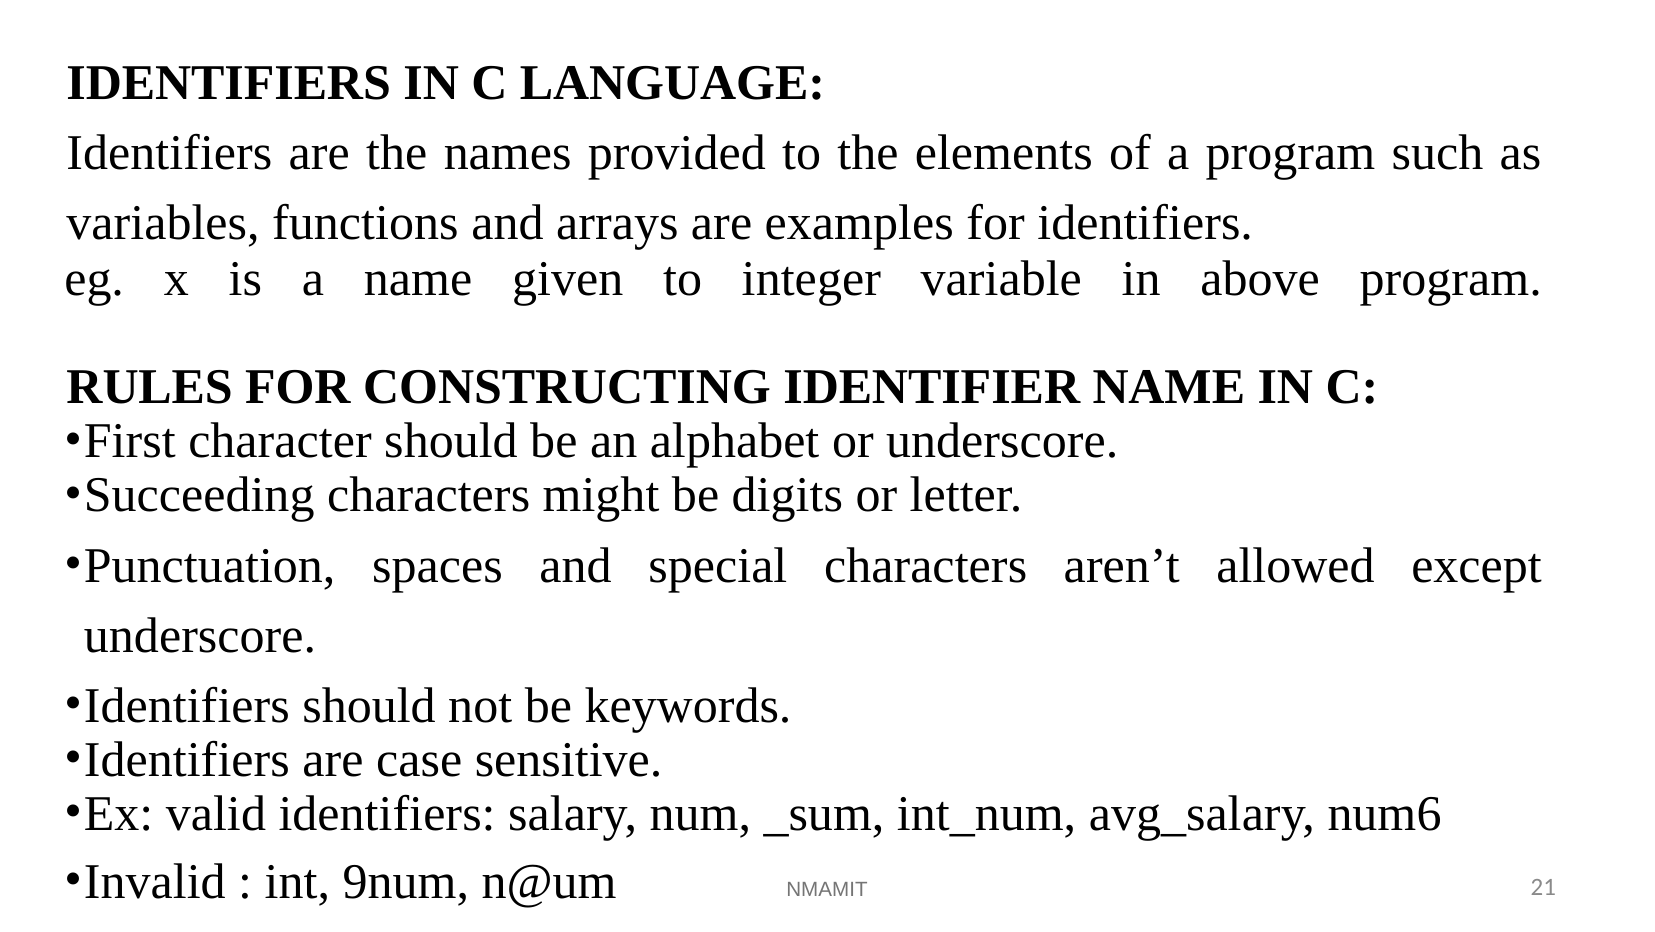

# IDENTIFIERS IN C LANGUAGE:
Identifiers are the names provided to the elements of a program such as variables, functions and arrays are examples for identifiers.
eg. x is a name given to integer variable in above program.
RULES FOR CONSTRUCTING IDENTIFIER NAME IN C:
First character should be an alphabet or underscore.
Succeeding characters might be digits or letter.
Punctuation, spaces and special characters aren’t allowed except underscore.
Identifiers should not be keywords.
Identifiers are case sensitive.
Ex: valid identifiers: salary, num, _sum, int_num, avg_salary, num6
Invalid : int, 9num, n@um
NMAMIT
21